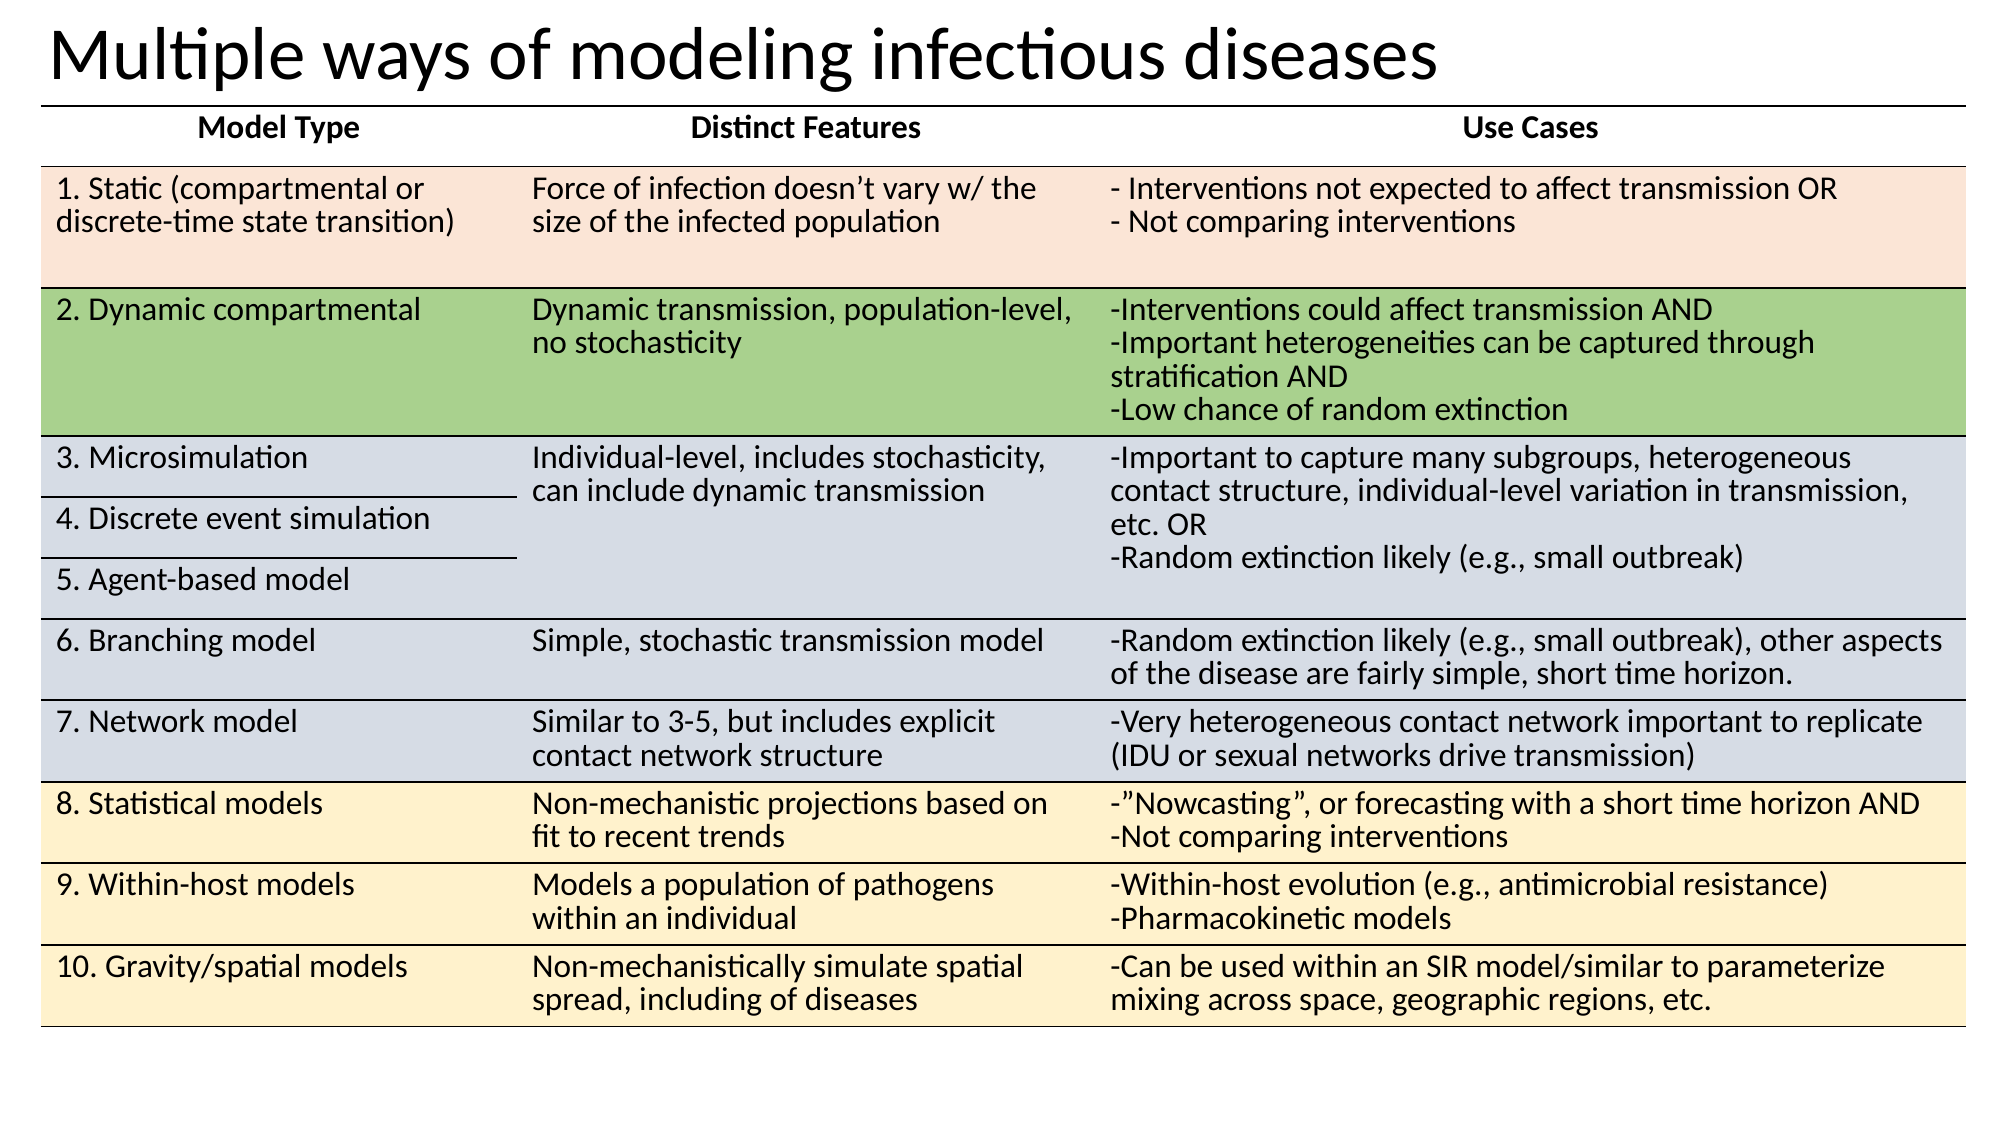

# Multiple ways of modeling infectious diseases
| Model Type | Distinct Features | Use Cases |
| --- | --- | --- |
| 1. Static (compartmental or discrete-time state transition) | Force of infection doesn’t vary w/ the size of the infected population | - Interventions not expected to affect transmission OR - Not comparing interventions |
| 2. Dynamic compartmental | Dynamic transmission, population-level, no stochasticity | -Interventions could affect transmission AND -Important heterogeneities can be captured through stratification AND -Low chance of random extinction |
| 3. Microsimulation | Individual-level, includes stochasticity, can include dynamic transmission | -Important to capture many subgroups, heterogeneous contact structure, individual-level variation in transmission, etc. OR -Random extinction likely (e.g., small outbreak) |
| 4. Discrete event simulation |  |  |
| 5. Agent-based model |  |  |
| 6. Branching model | Simple, stochastic transmission model | -Random extinction likely (e.g., small outbreak), other aspects of the disease are fairly simple, short time horizon. |
| 7. Network model | Similar to 3-5, but includes explicit contact network structure | -Very heterogeneous contact network important to replicate (IDU or sexual networks drive transmission) |
| 8. Statistical models | Non-mechanistic projections based on fit to recent trends | -”Nowcasting”, or forecasting with a short time horizon AND -Not comparing interventions |
| 9. Within-host models | Models a population of pathogens within an individual | -Within-host evolution (e.g., antimicrobial resistance) -Pharmacokinetic models |
| 10. Gravity/spatial models | Non-mechanistically simulate spatial spread, including of diseases | -Can be used within an SIR model/similar to parameterize mixing across space, geographic regions, etc. |